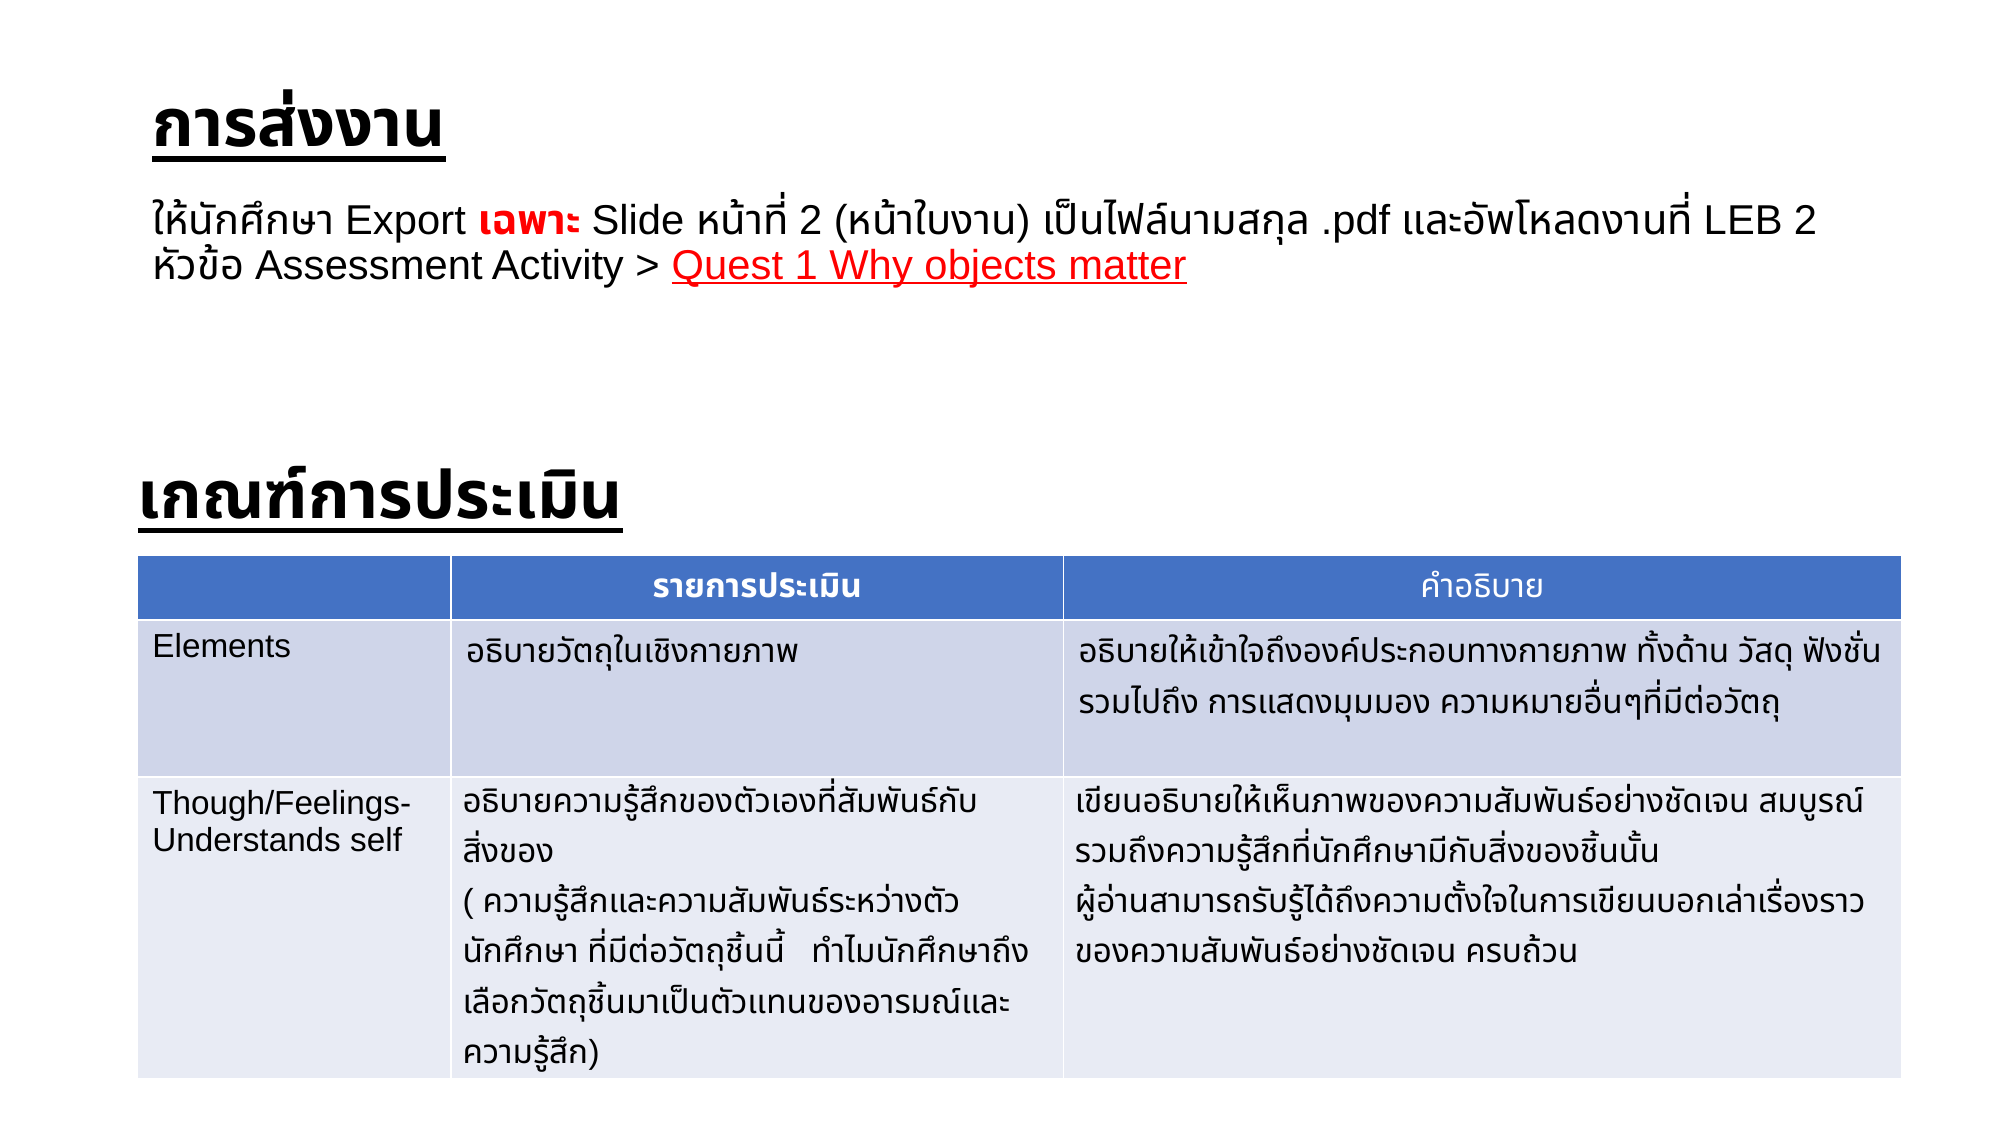

# การส่งงาน
ให้นักศึกษา Export เฉพาะ Slide หน้าที่ 2 (หน้าใบงาน) เป็นไฟล์นามสกุล .pdf และอัพโหลดงานที่ LEB 2 หัวข้อ Assessment Activity > Quest 1 Why objects matter
เกณฑ์การประเมิน
|  | รายการประเมิน | คำอธิบาย |
| --- | --- | --- |
| Elements | อธิบายวัตถุในเชิงกายภาพ | อธิบายให้เข้าใจถึงองค์ประกอบทางกายภาพ ทั้งด้าน วัสดุ ฟังชั่น รวมไปถึง การแสดงมุมมอง ความหมายอื่นๆที่มีต่อวัตถุ |
| Though/Feelings-Understands self | อธิบายความรู้สึกของตัวเองที่สัมพันธ์กับสิ่งของ ( ความรู้สึกและความสัมพันธ์ระหว่างตัวนักศึกษา ที่มีต่อวัตถุชิ้นนี้ ทำไมนักศึกษาถึงเลือกวัตถุชิ้นมาเป็นตัวแทนของอารมณ์และความรู้สึก) | เขียนอธิบายให้เห็นภาพของความสัมพันธ์อย่างชัดเจน สมบูรณ์ รวมถึงความรู้สึกที่นักศึกษามีกับสิ่งของชิ้นนั้น   ผู้อ่านสามารถรับรู้ได้ถึงความตั้งใจในการเขียนบอกเล่าเรื่องราวของความสัมพันธ์อย่างชัดเจน ครบถ้วน |